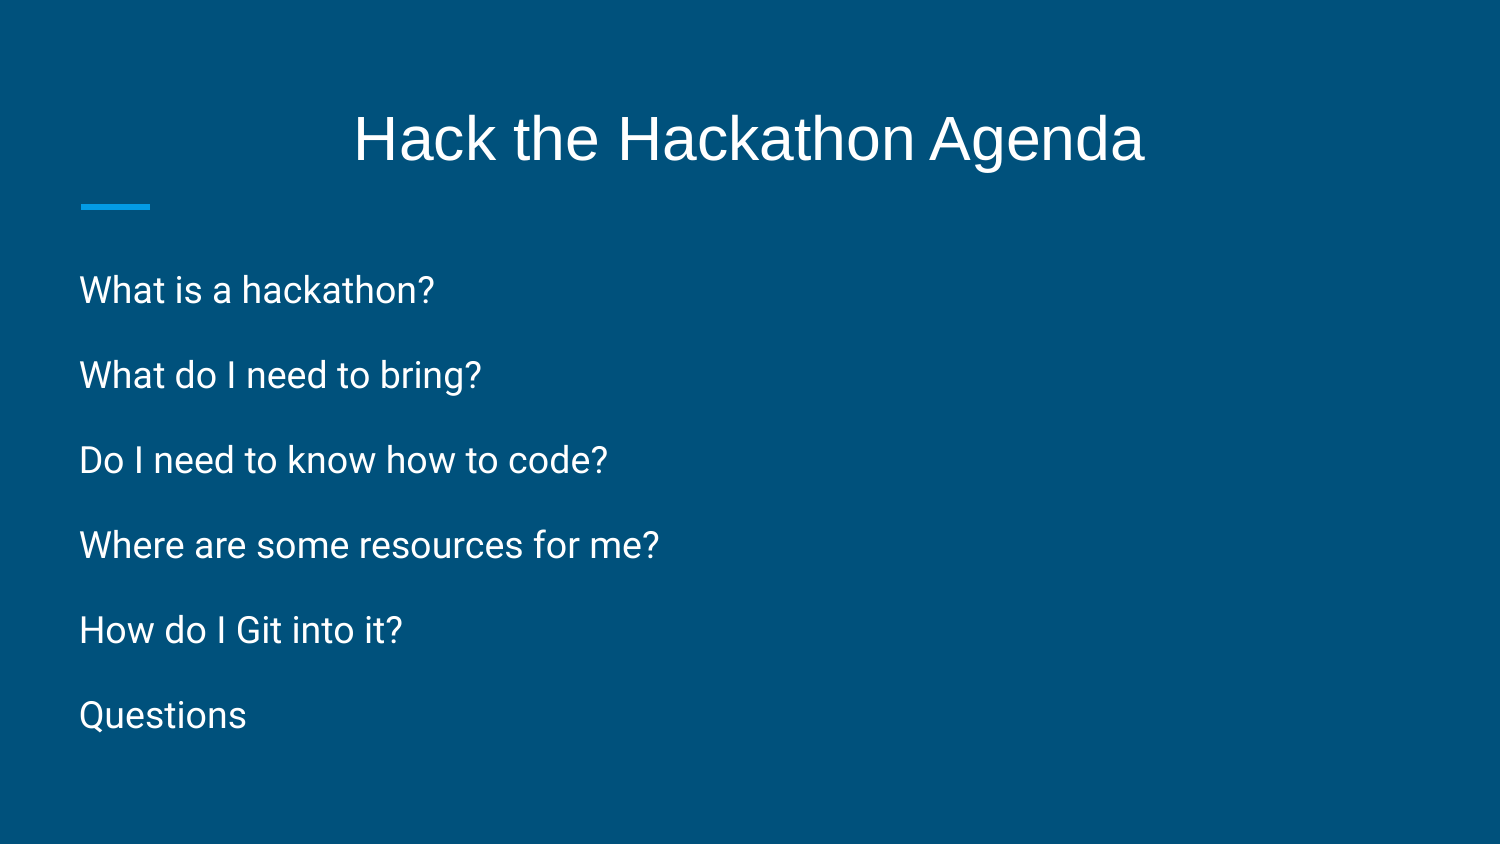

# Hack the Hackathon Agenda
What is a hackathon?
What do I need to bring?
Do I need to know how to code?
Where are some resources for me?
How do I Git into it?
Questions